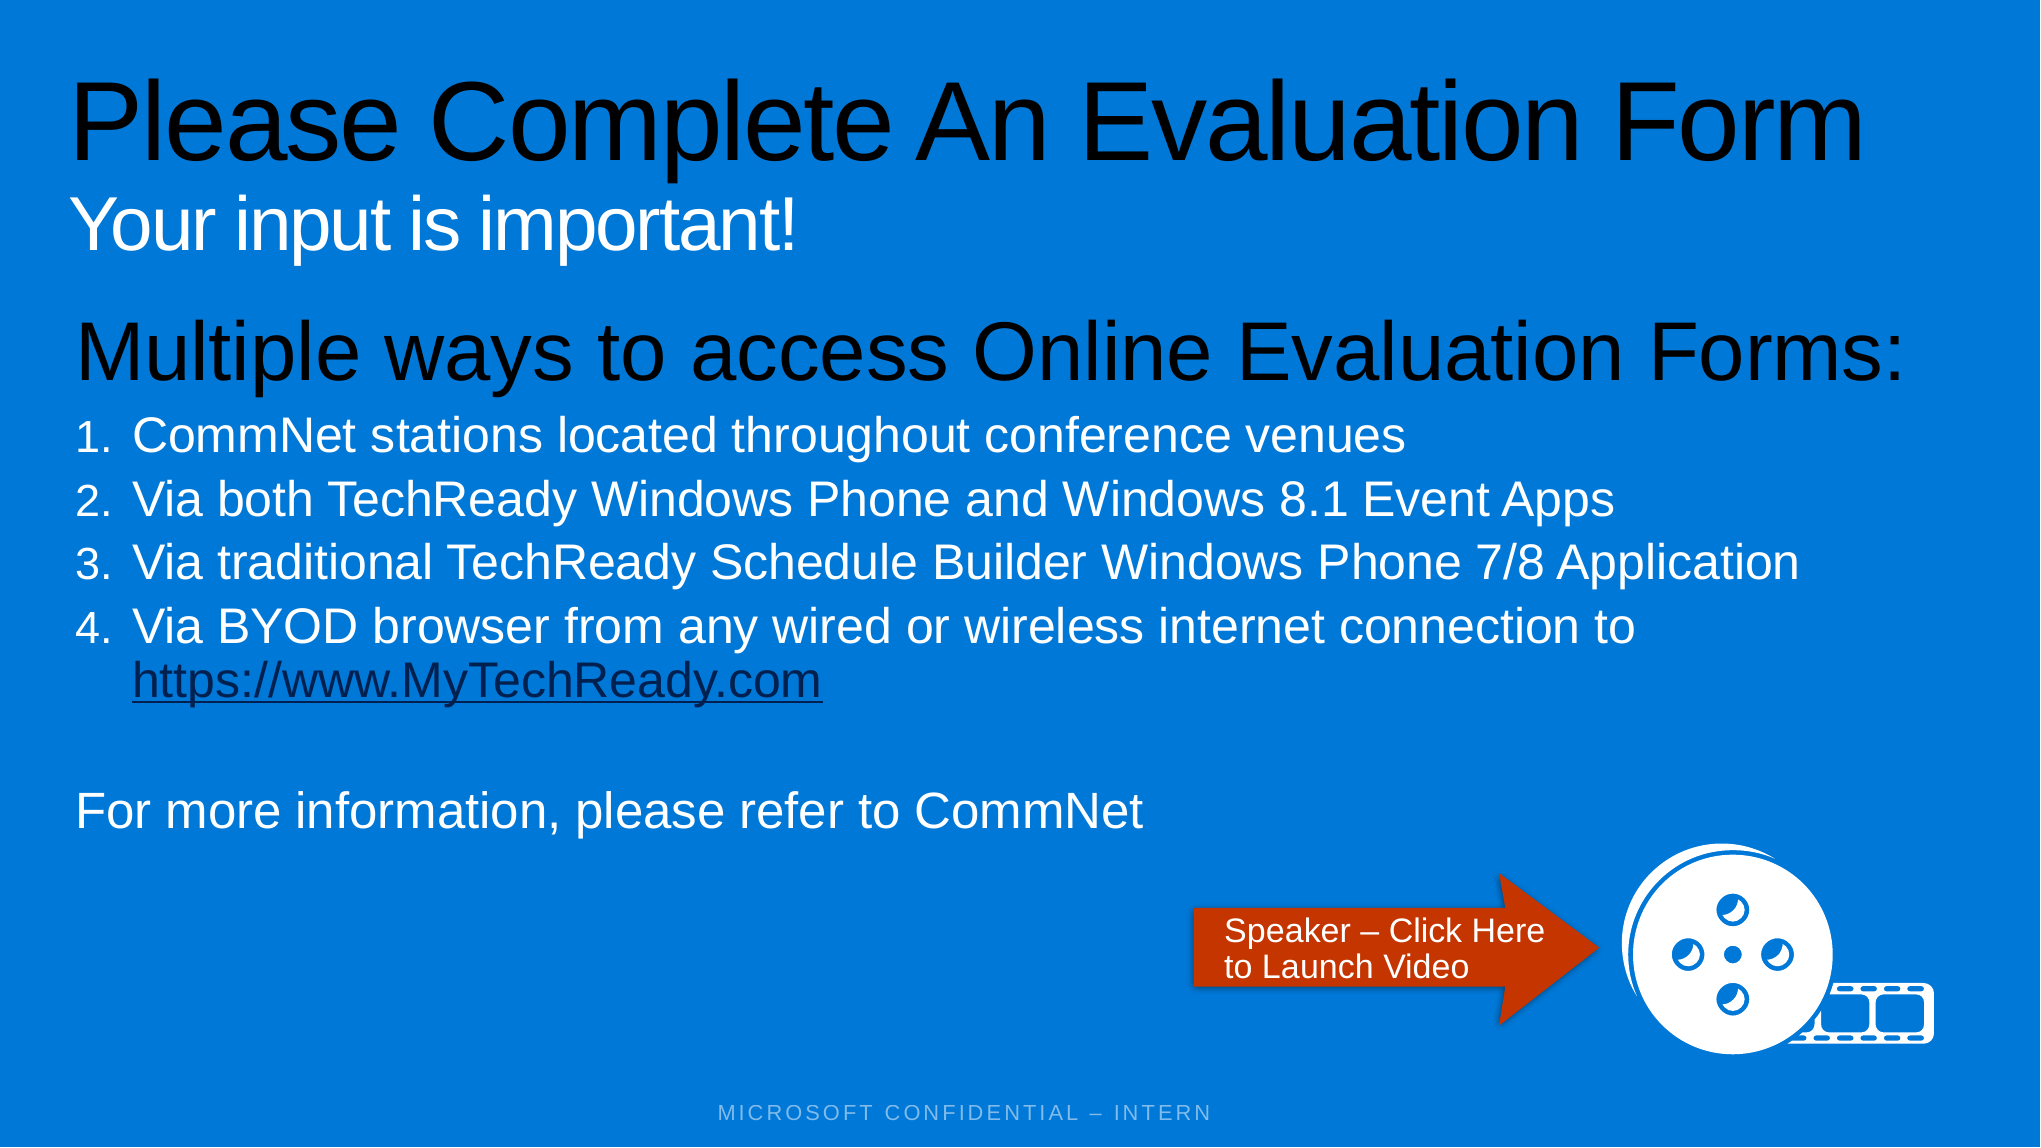

# Please Complete An Evaluation Form Your input is important!
Multiple ways to access Online Evaluation Forms:
CommNet stations located throughout conference venues
Via both TechReady Windows Phone and Windows 8.1 Event Apps
Via traditional TechReady Schedule Builder Windows Phone 7/8 Application
Via BYOD browser from any wired or wireless internet connection to https://www.MyTechReady.com

For more information, please refer to CommNet

Speaker – Click Here
to Launch Video